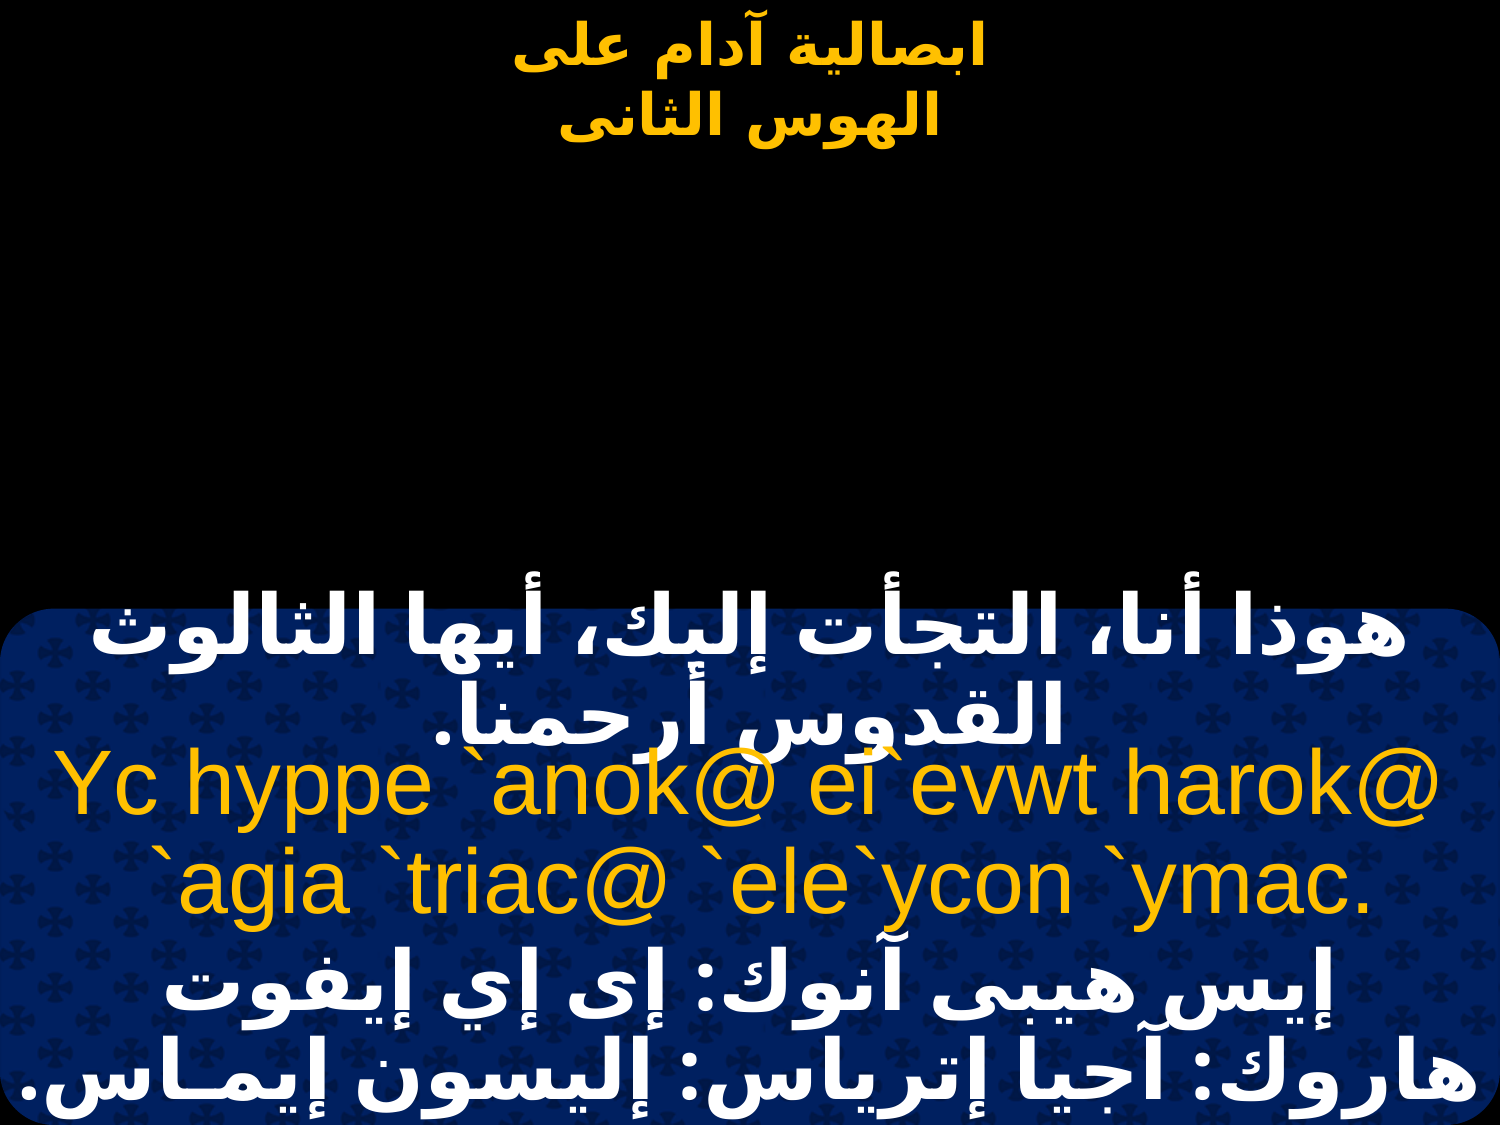

#
هوذا أنا، التجأت إليك، أيها الثالوث القدوس أرحمنا.
Yc hyppe `anok@ ei`evwt harok@
 `agia `triac@ `ele`ycon `ymac.
إيس هيبى آنوك: إى إي إيفوت هاروك: آجيا إترياس: إليسون إيمـاس.